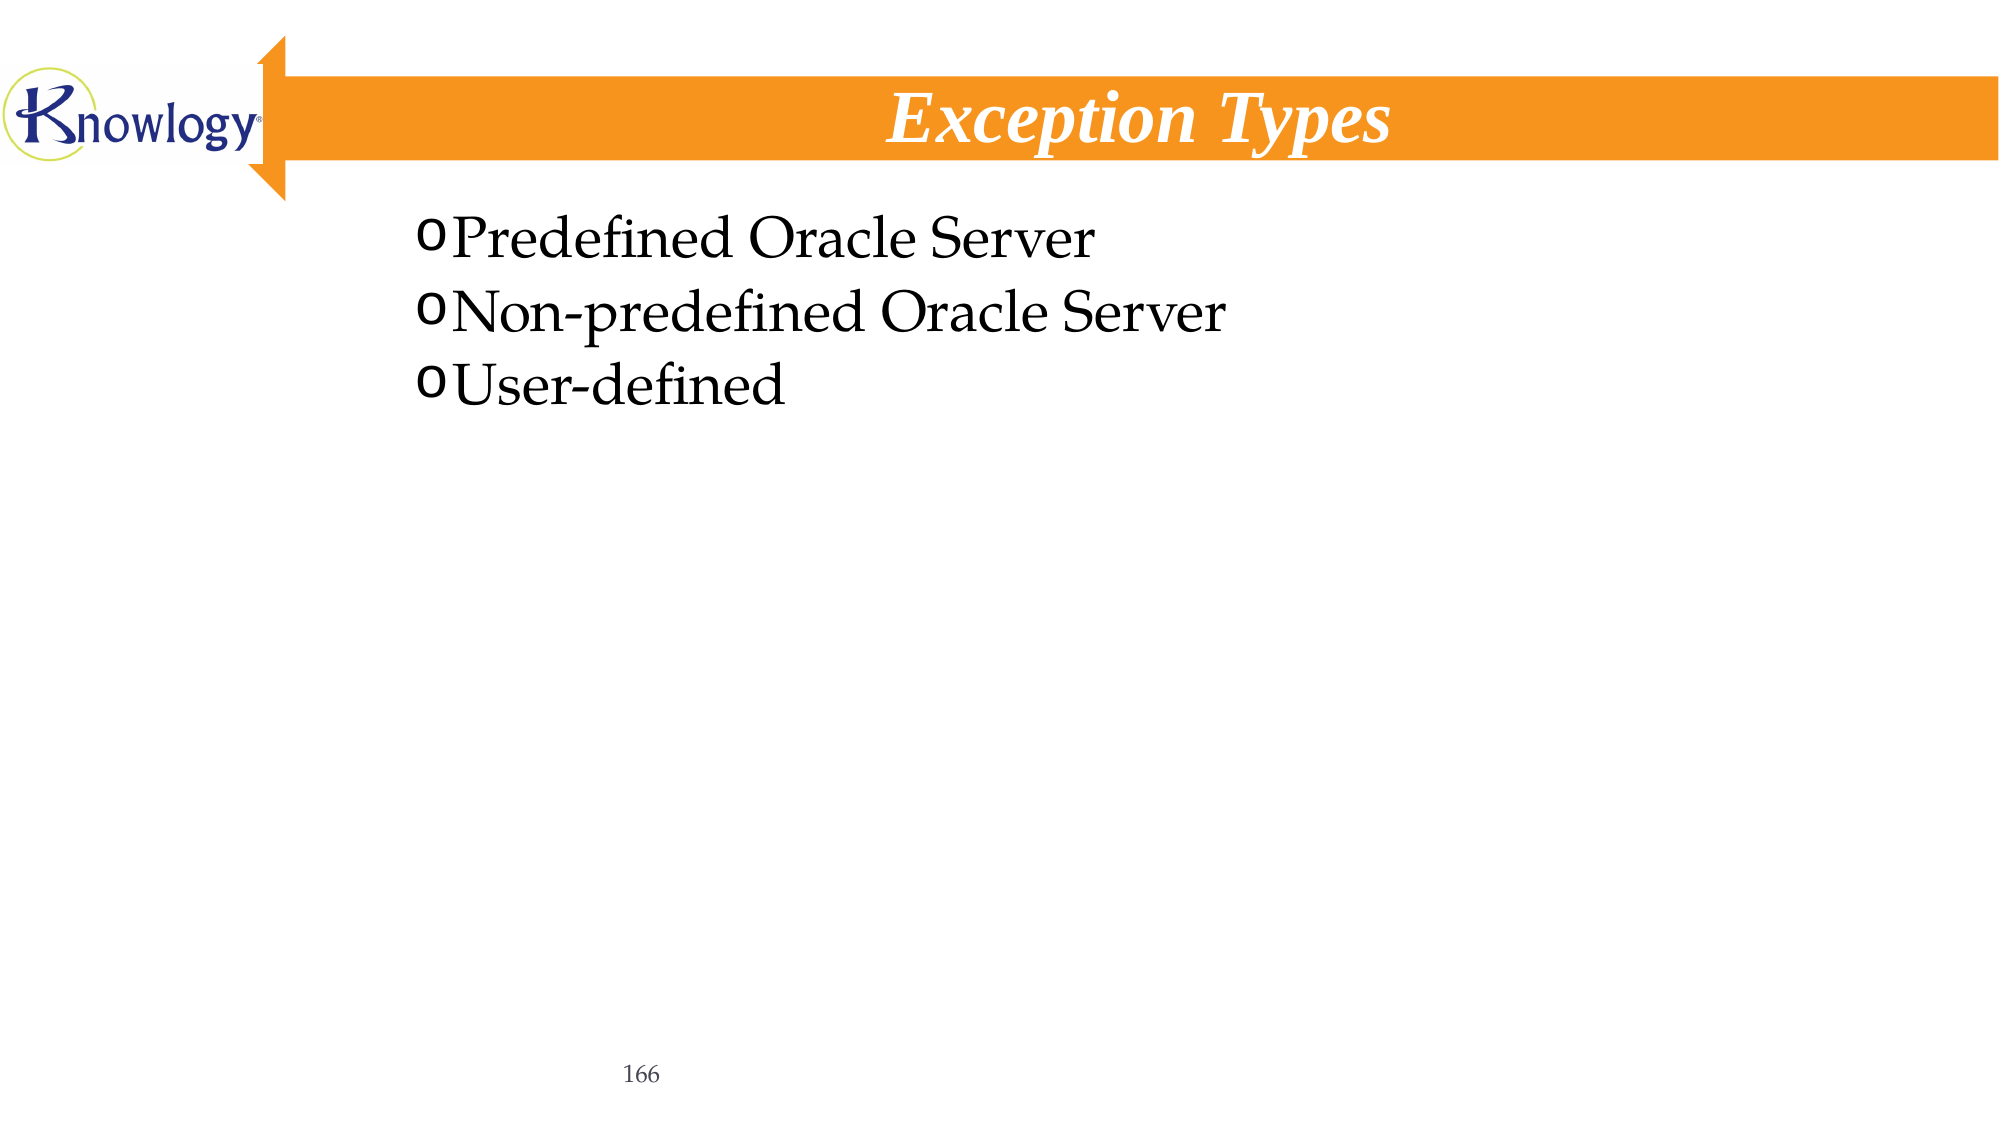

# Exception Types
Predefined Oracle Server
Non-predefined Oracle Server
User-defined
166